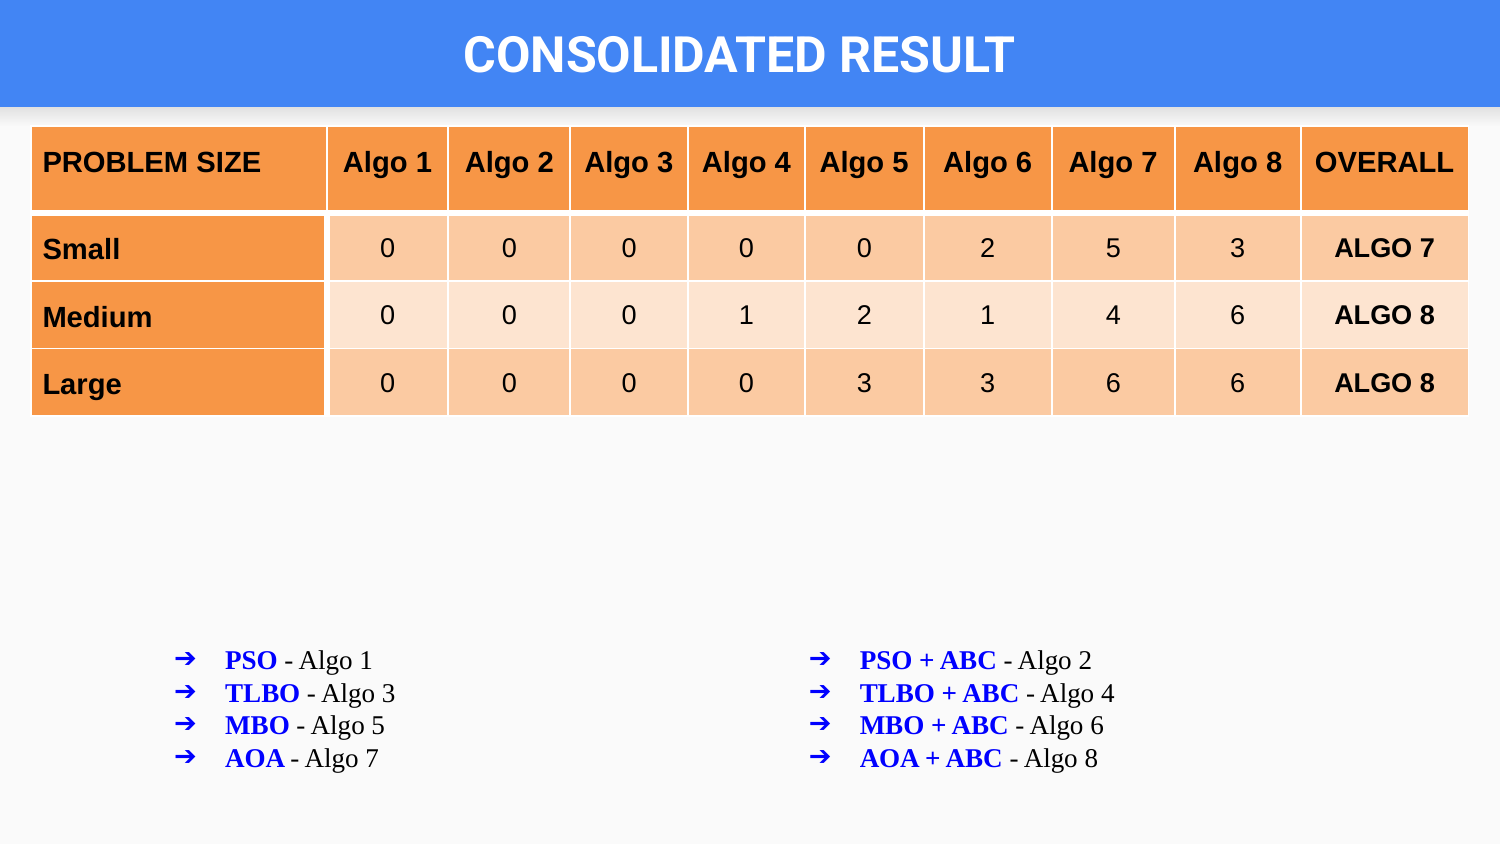

# CONSOLIDATED RESULT
| PROBLEM SIZE | Algo 1 | Algo 2 | Algo 3 | Algo 4 | Algo 5 | Algo 6 | Algo 7 | Algo 8 | OVERALL |
| --- | --- | --- | --- | --- | --- | --- | --- | --- | --- |
| Small | 0 | 0 | 0 | 0 | 0 | 2 | 5 | 3 | ALGO 7 |
| Medium | 0 | 0 | 0 | 1 | 2 | 1 | 4 | 6 | ALGO 8 |
| Large | 0 | 0 | 0 | 0 | 3 | 3 | 6 | 6 | ALGO 8 |
PSO - Algo 1
TLBO - Algo 3
MBO - Algo 5
AOA - Algo 7
PSO + ABC - Algo 2
TLBO + ABC - Algo 4
MBO + ABC - Algo 6
AOA + ABC - Algo 8